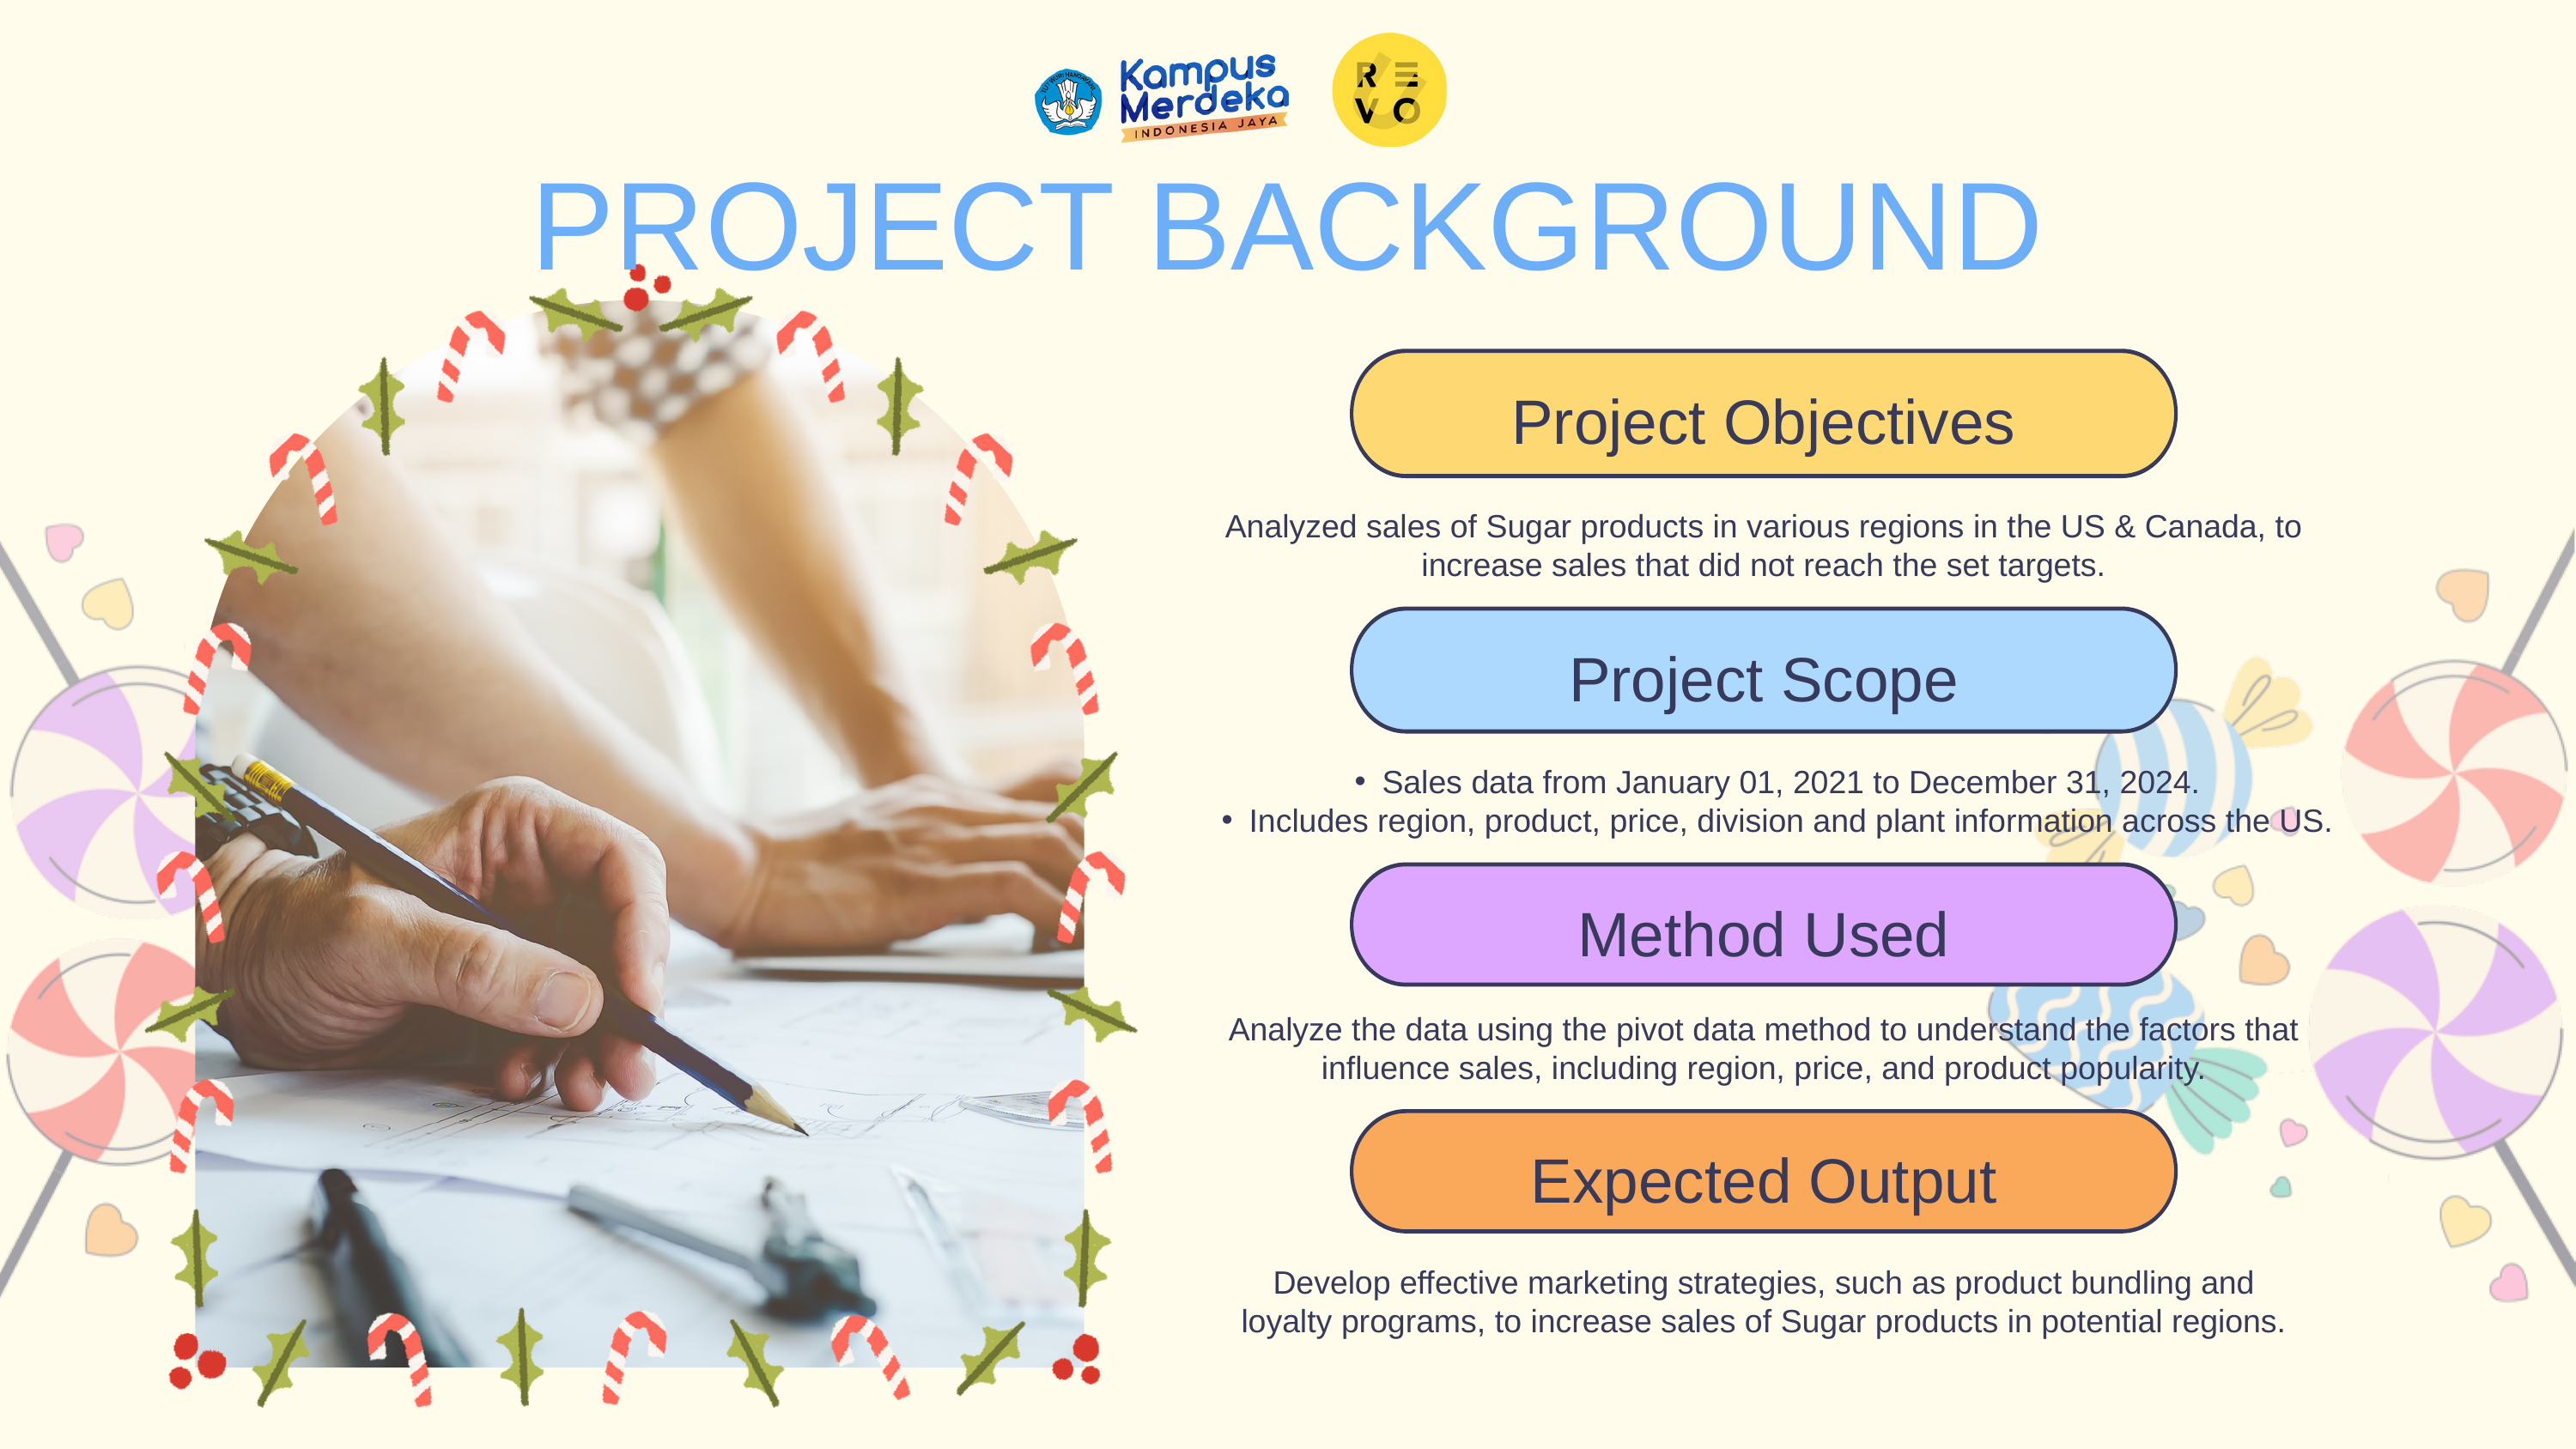

PROJECT BACKGROUND

Project Objectives

Analyzed sales of Sugar products in various regions in the US & Canada, to increase sales that did not reach the set targets.

Project Scope

Sales data from January 01, 2021 to December 31, 2024.
Includes region, product, price, division and plant information across the US.

Method Used

Analyze the data using the pivot data method to understand the factors that influence sales, including region, price, and product popularity.

Expected Output

Develop effective marketing strategies, such as product bundling and loyalty programs, to increase sales of Sugar products in potential regions.